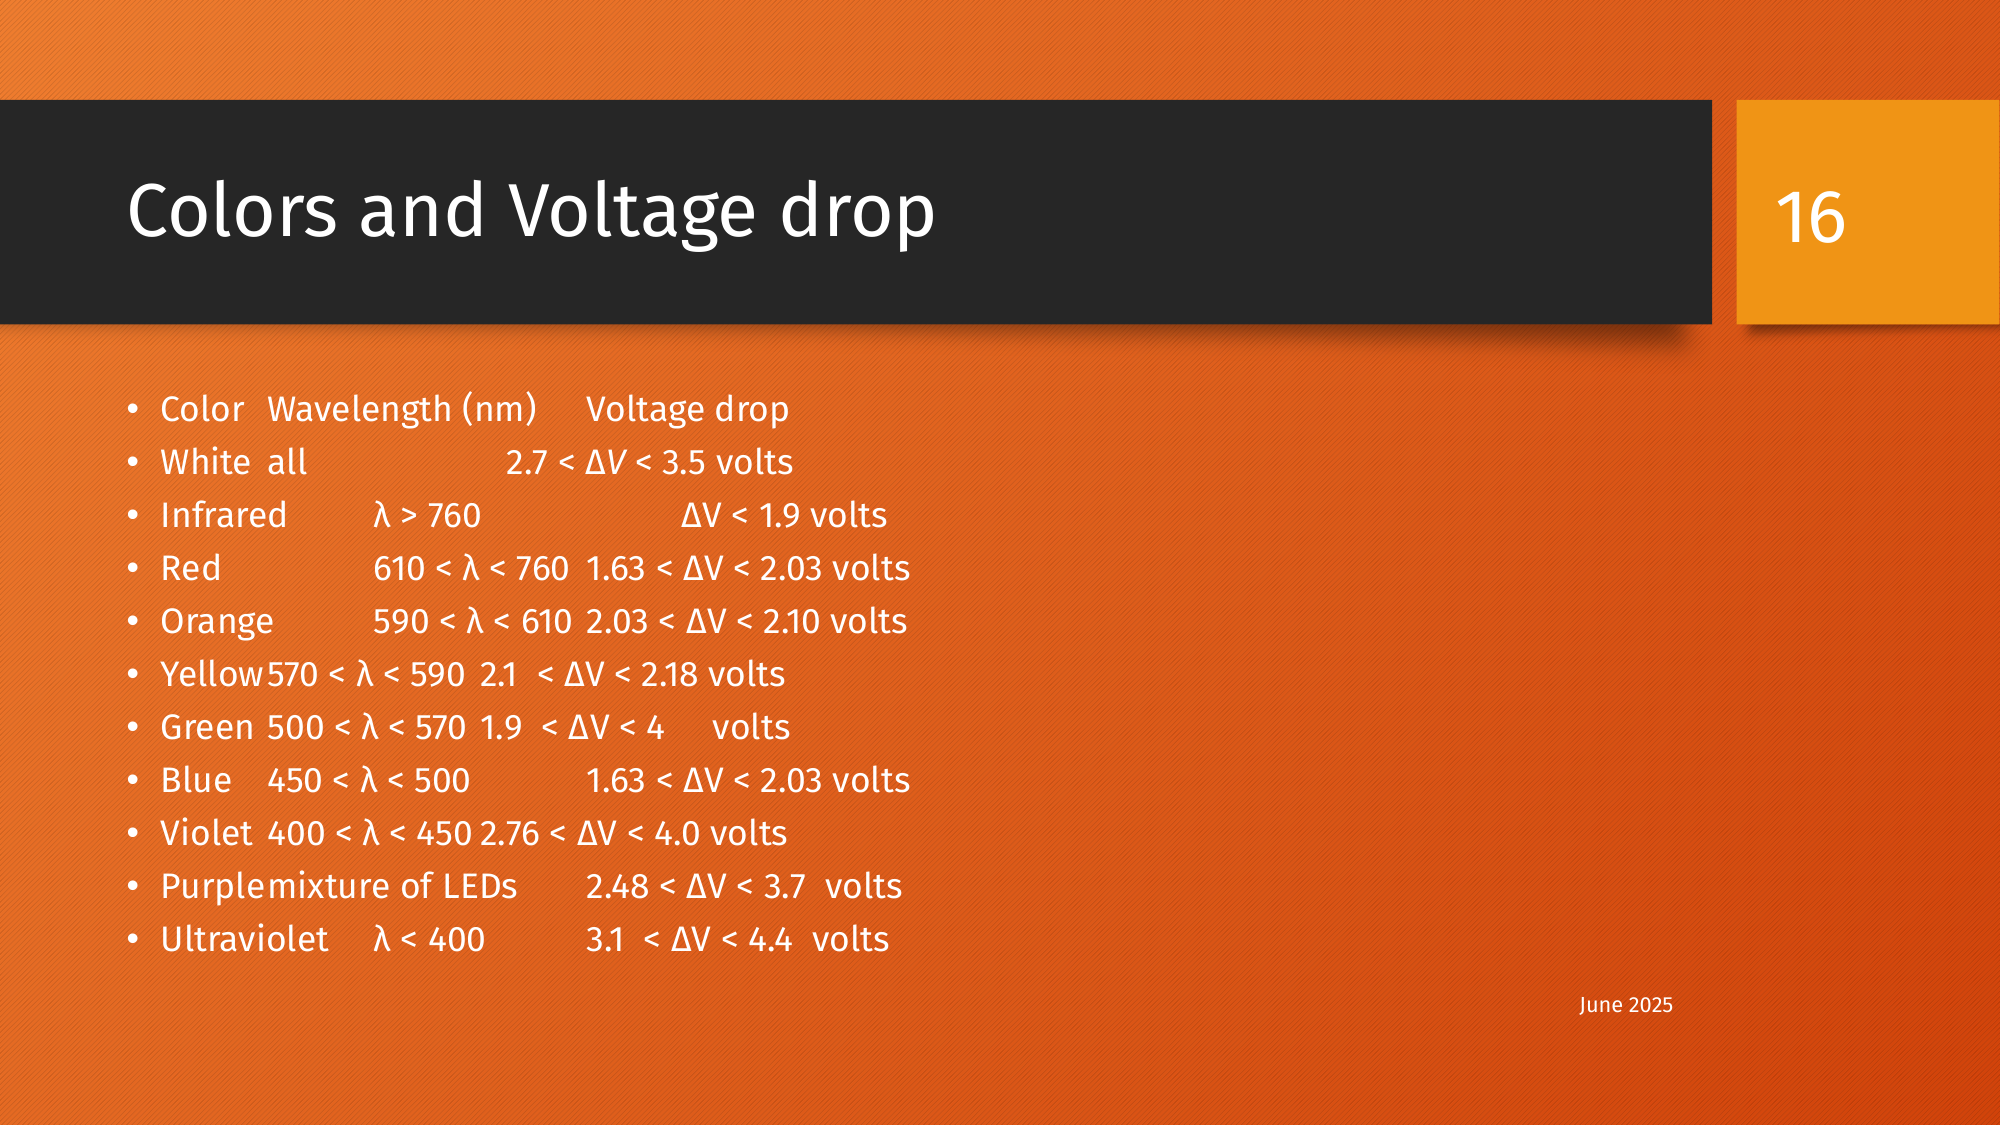

16
# Colors and Voltage drop
Color			Wavelength (nm)		Voltage drop
White			all		              2.7 < ΔV < 3.5 volts
Infrared		λ > 760 			          ΔV < 1.9 volts
Red 		           	610 < λ < 760 		1.63 < ΔV < 2.03 volts
Orange		590 < λ < 610		2.03 < ΔV < 2.10 volts
Yellow		570 < λ < 590 		2.1  < ΔV < 2.18 volts
Green			500 < λ < 570 		1.9  < ΔV < 4     volts
Blue			450 < λ < 500 		1.63 < ΔV < 2.03 volts
Violet			400 < λ < 450		2.76 < ΔV < 4.0 volts
Purple		mixture of LEDs 		2.48 < ΔV < 3.7  volts
Ultraviolet		λ < 400 			3.1  < ΔV < 4.4  volts

June 2025